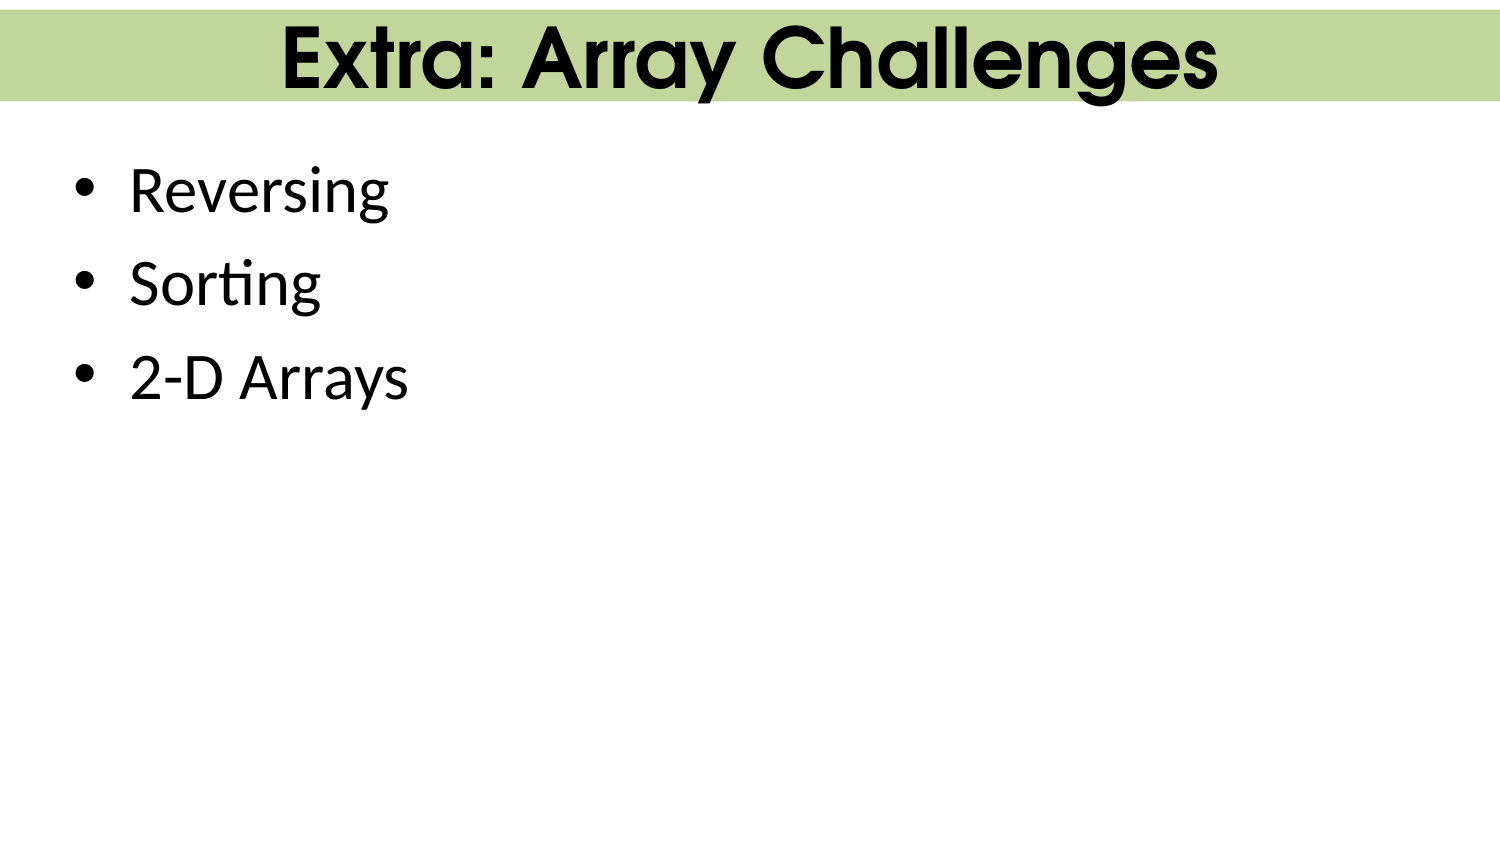

Extra: Array Challenges
Reversing
Sorting
2-D Arrays